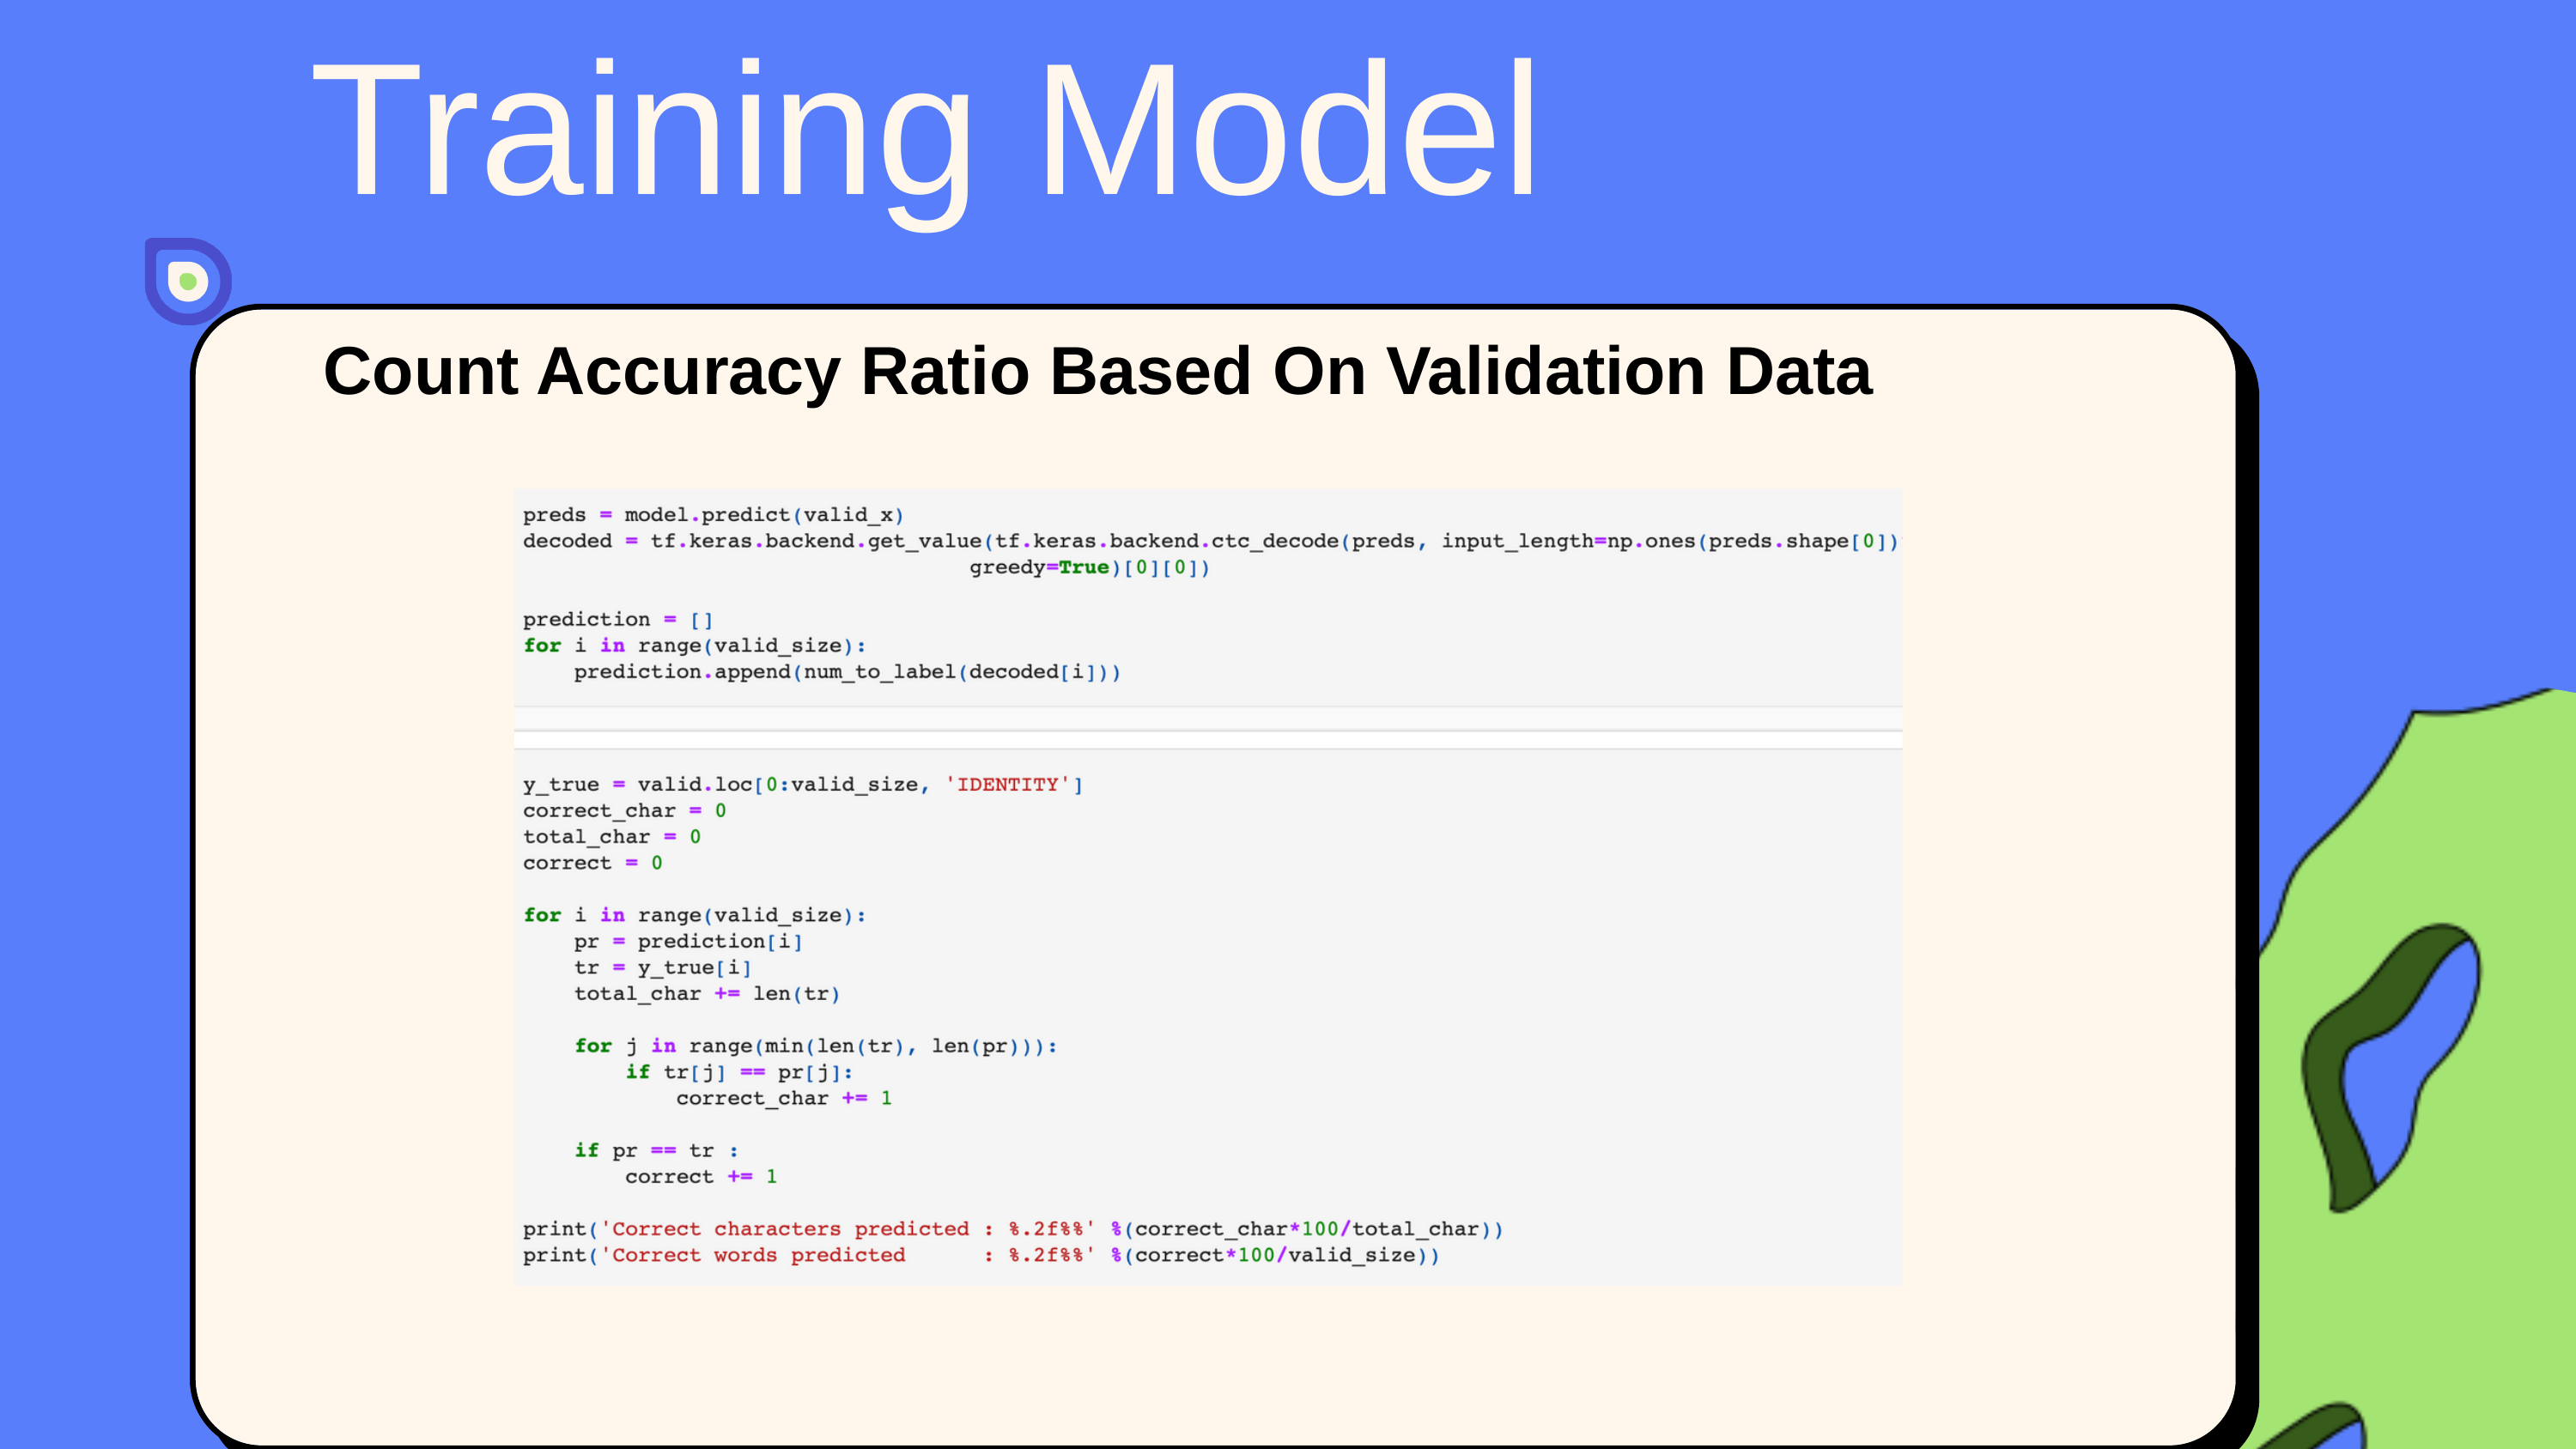

Training Model

Count Accuracy Ratio Based On Validation Data